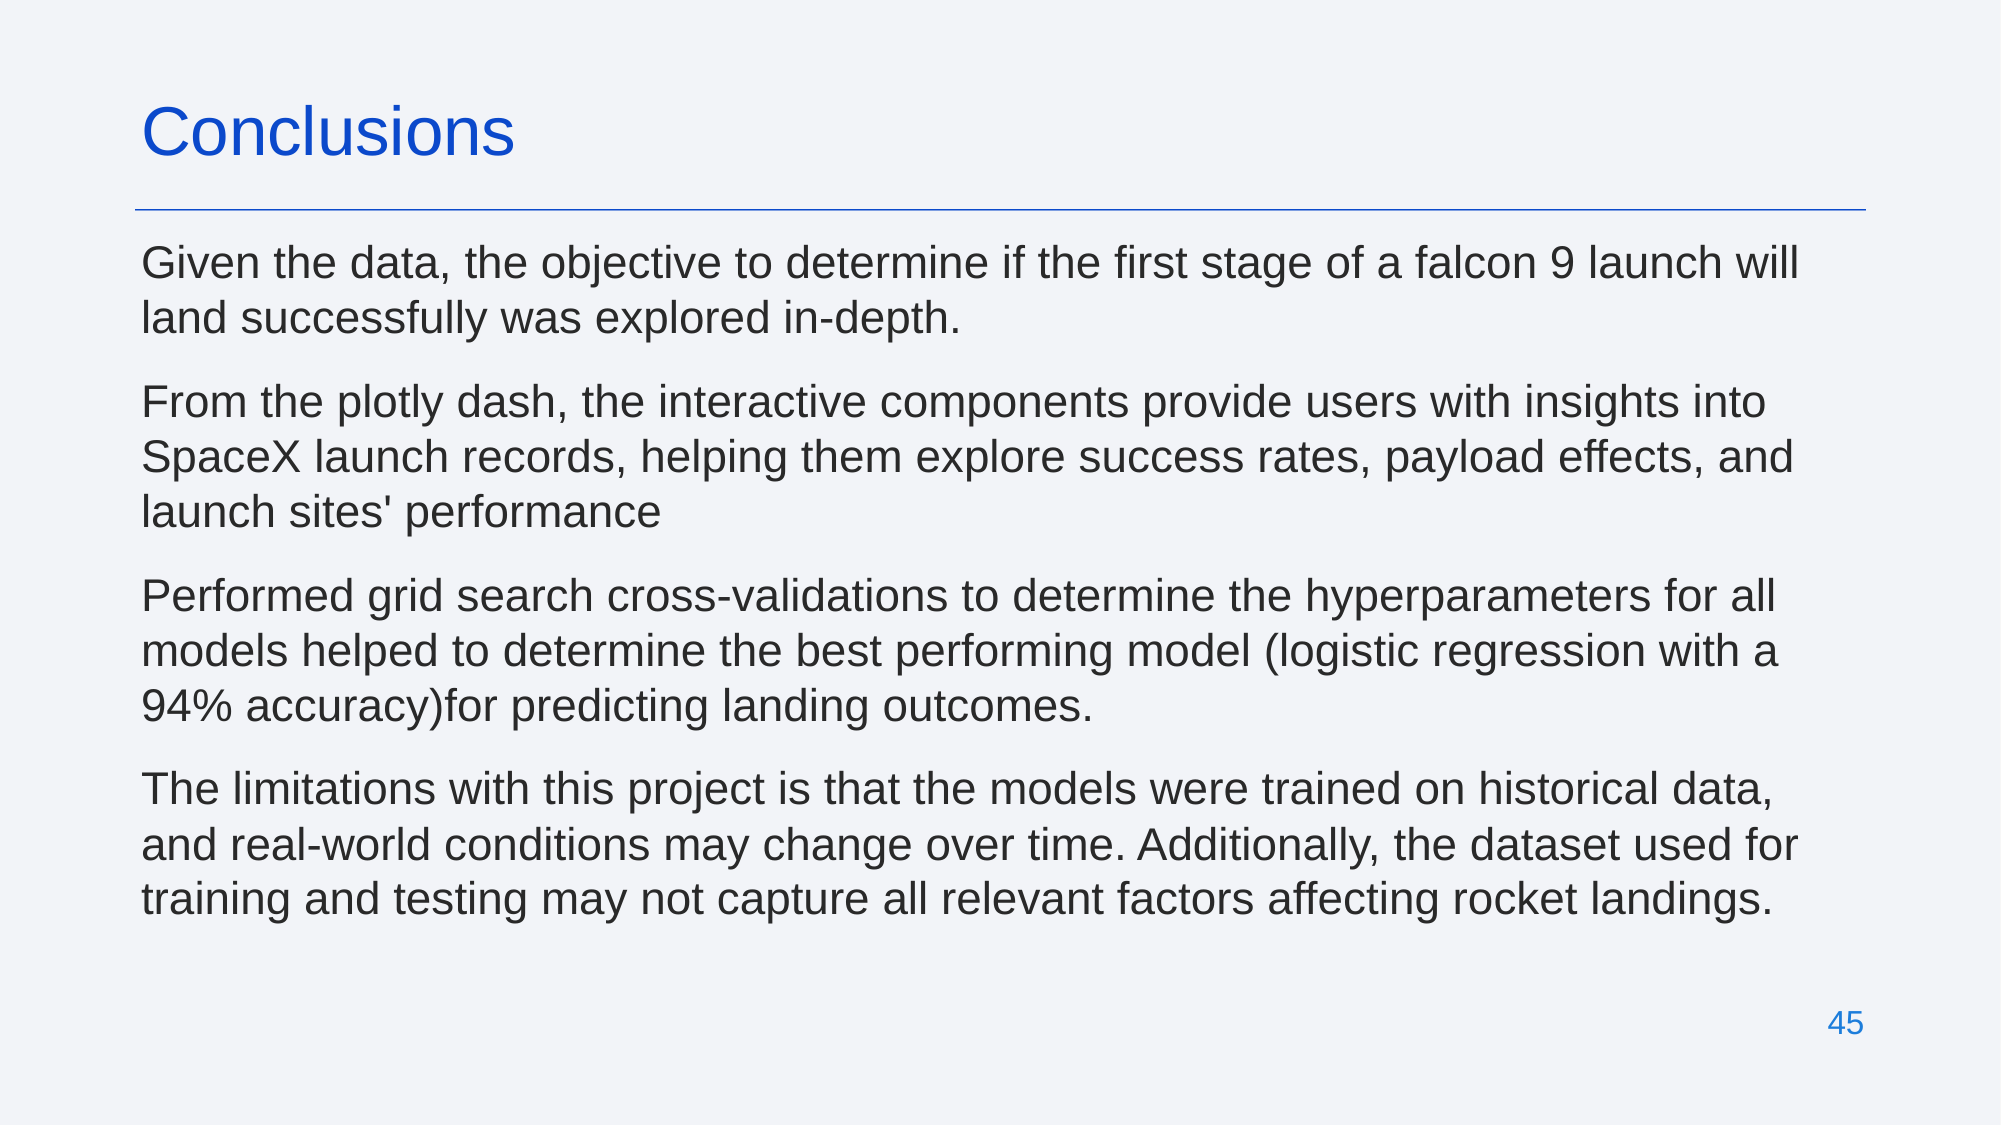

Conclusions
Given the data, the objective to determine if the first stage of a falcon 9 launch will land successfully was explored in-depth.
From the plotly dash, the interactive components provide users with insights into SpaceX launch records, helping them explore success rates, payload effects, and launch sites' performance
Performed grid search cross-validations to determine the hyperparameters for all models helped to determine the best performing model (logistic regression with a 94% accuracy)for predicting landing outcomes.
The limitations with this project is that the models were trained on historical data, and real-world conditions may change over time. Additionally, the dataset used for training and testing may not capture all relevant factors affecting rocket landings.
45